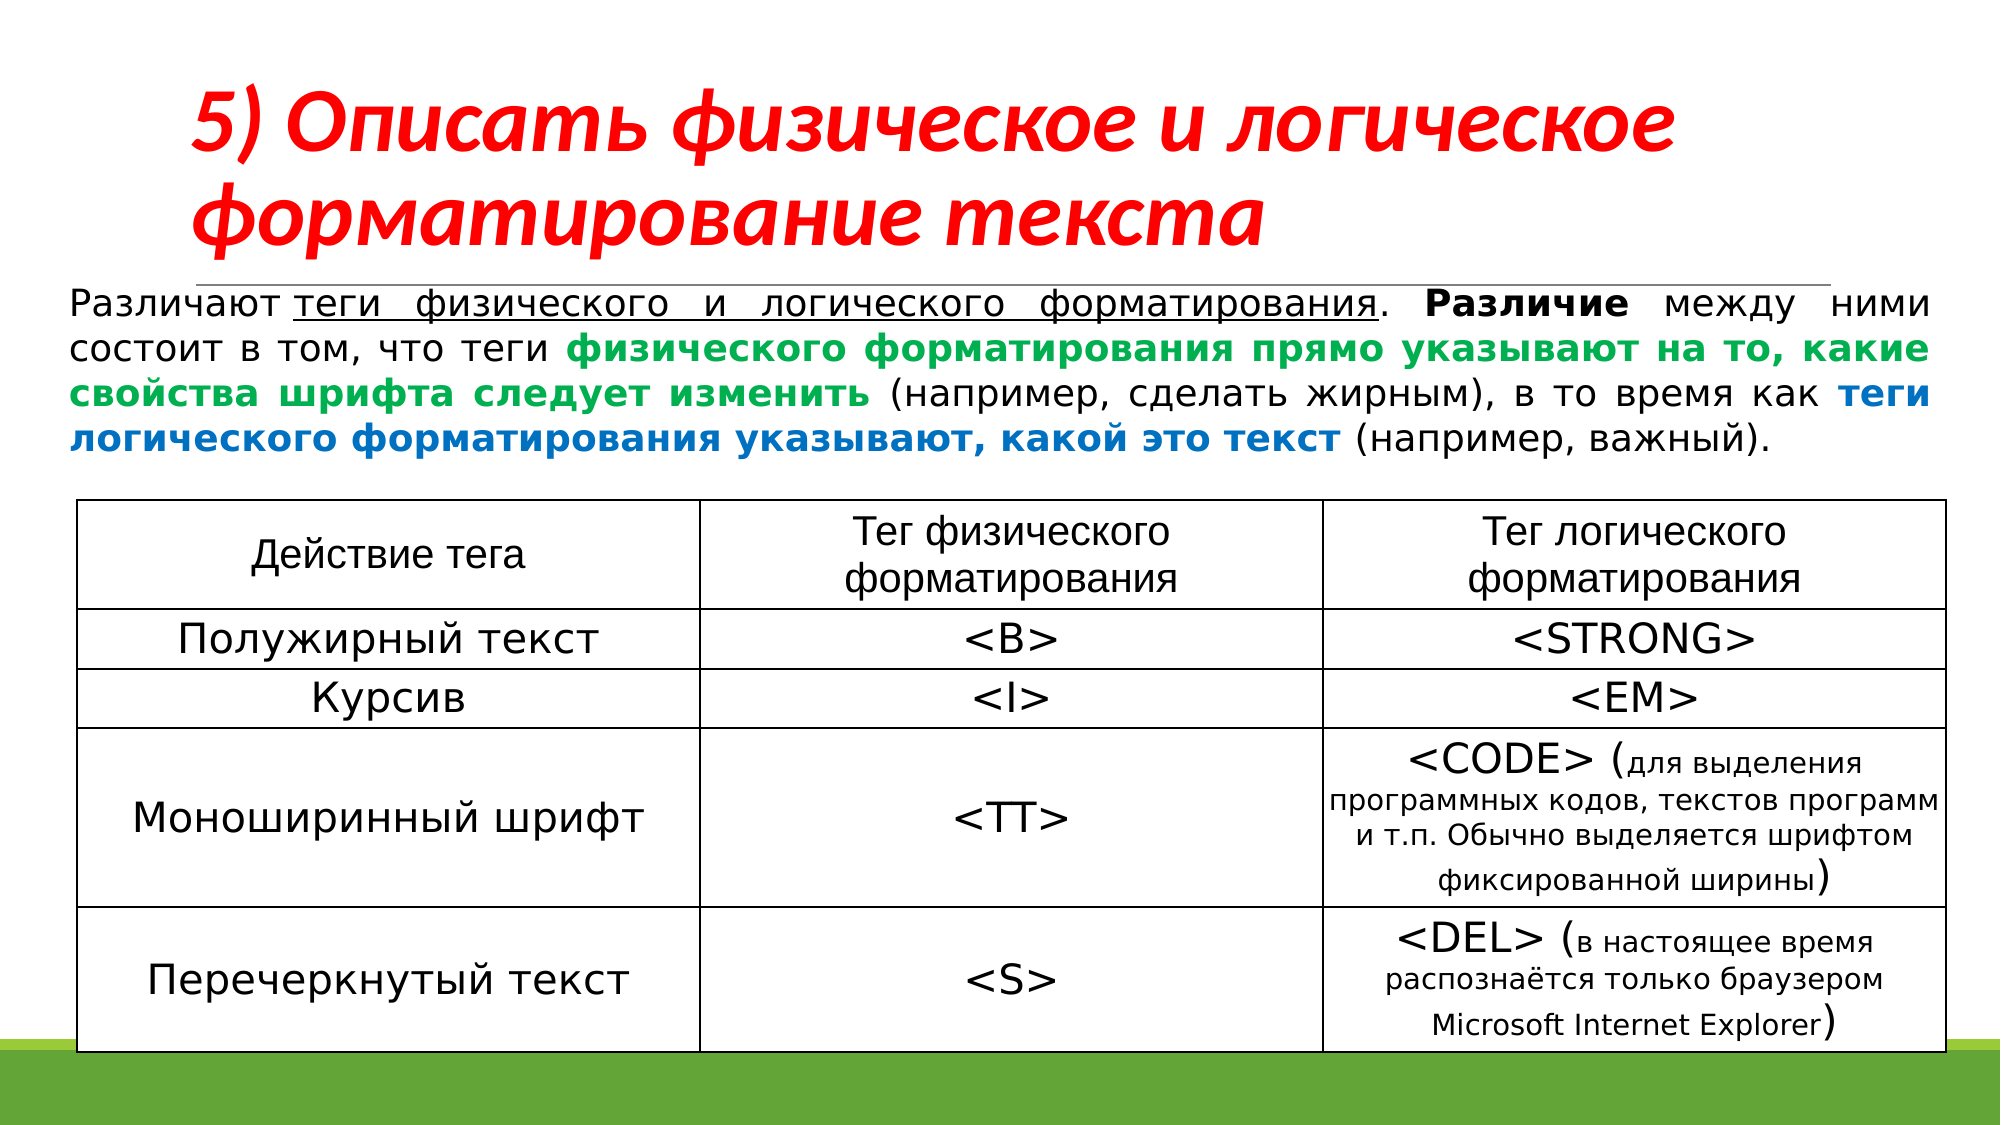

# 5) Описать физическое и логическое форматирование текста
Различают теги физического и логического форматирования. Различие между ними состоит в том, что теги физического форматирования прямо указывают на то, какие свойства шрифта следует изменить (например, сделать жирным), в то время как теги логического форматирования указывают, какой это текст (например, важный).
| Действие тега | Тег физического форматирования | Тег логического форматирования |
| --- | --- | --- |
| Полужирный текст | <B> | <STRONG> |
| Курсив | <I> | <EM> |
| Моноширинный шрифт | <TT> | <CODE> (для выделения программных кодов, текстов программ и т.п. Обычно выделяется шрифтом фиксированной ширины) |
| Перечеркнутый текст | <S> | <DEL> (в настоящее время распознаётся только браузером Microsoft Internet Explorer) |